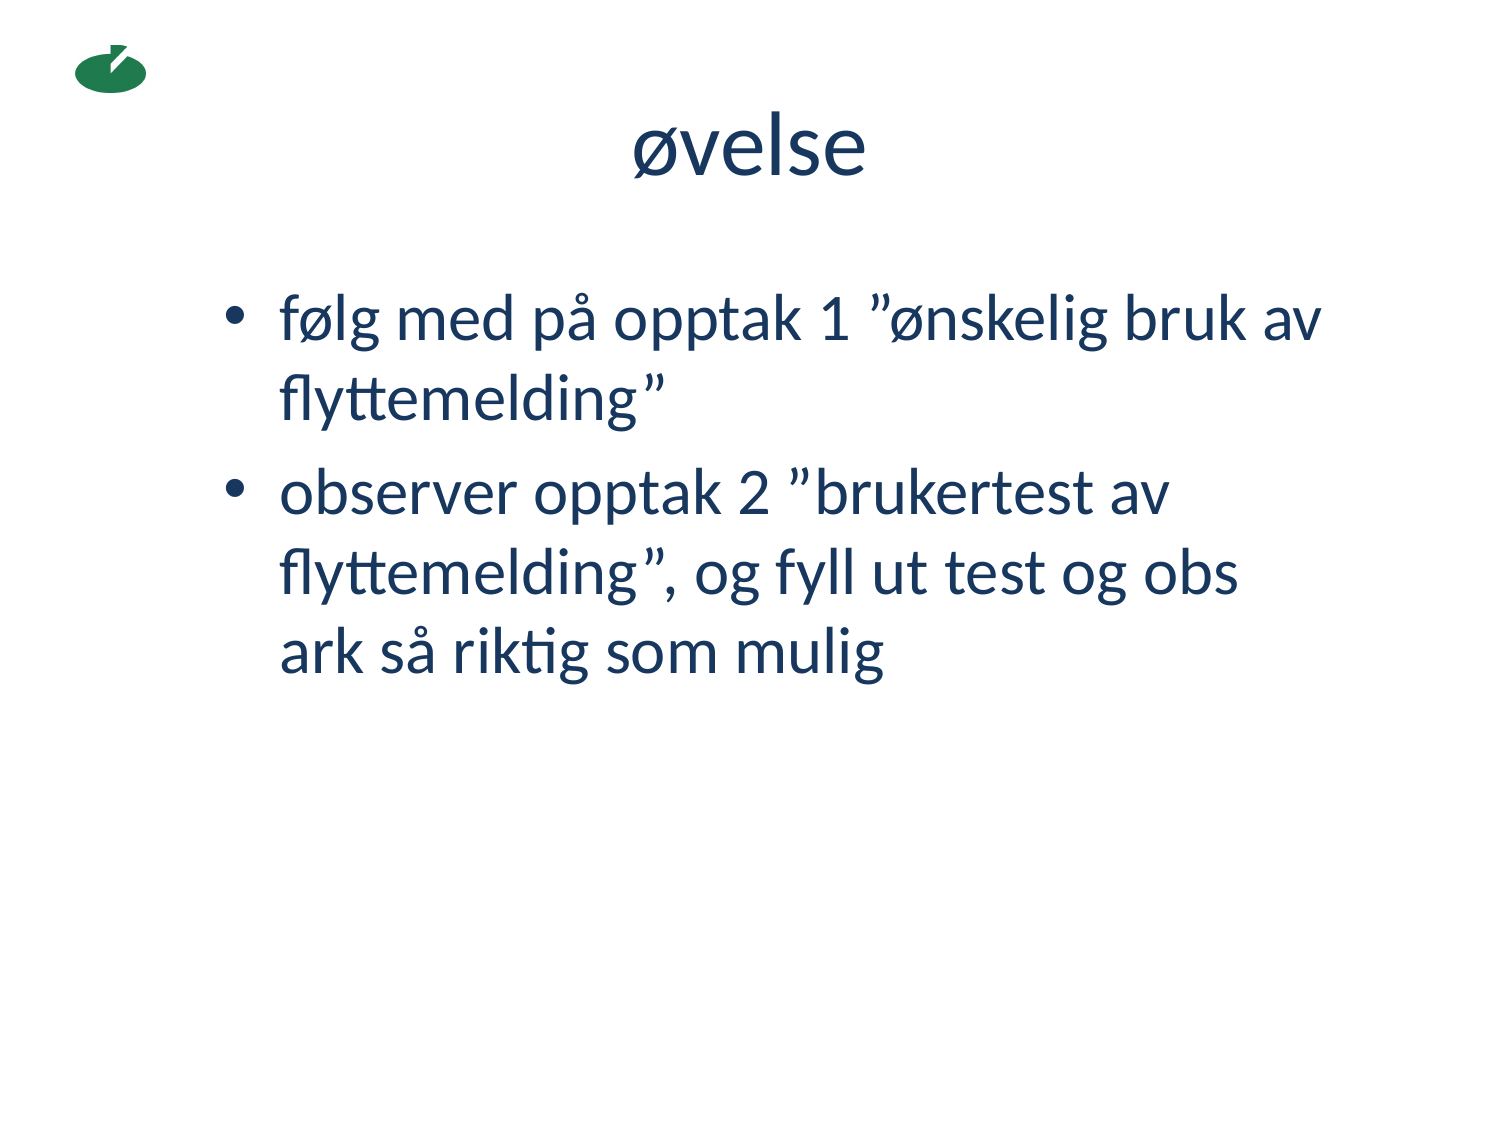

# øvelse
følg med på opptak 1 ”ønskelig bruk av flyttemelding”
observer opptak 2 ”brukertest av flyttemelding”, og fyll ut test og obs ark så riktig som mulig